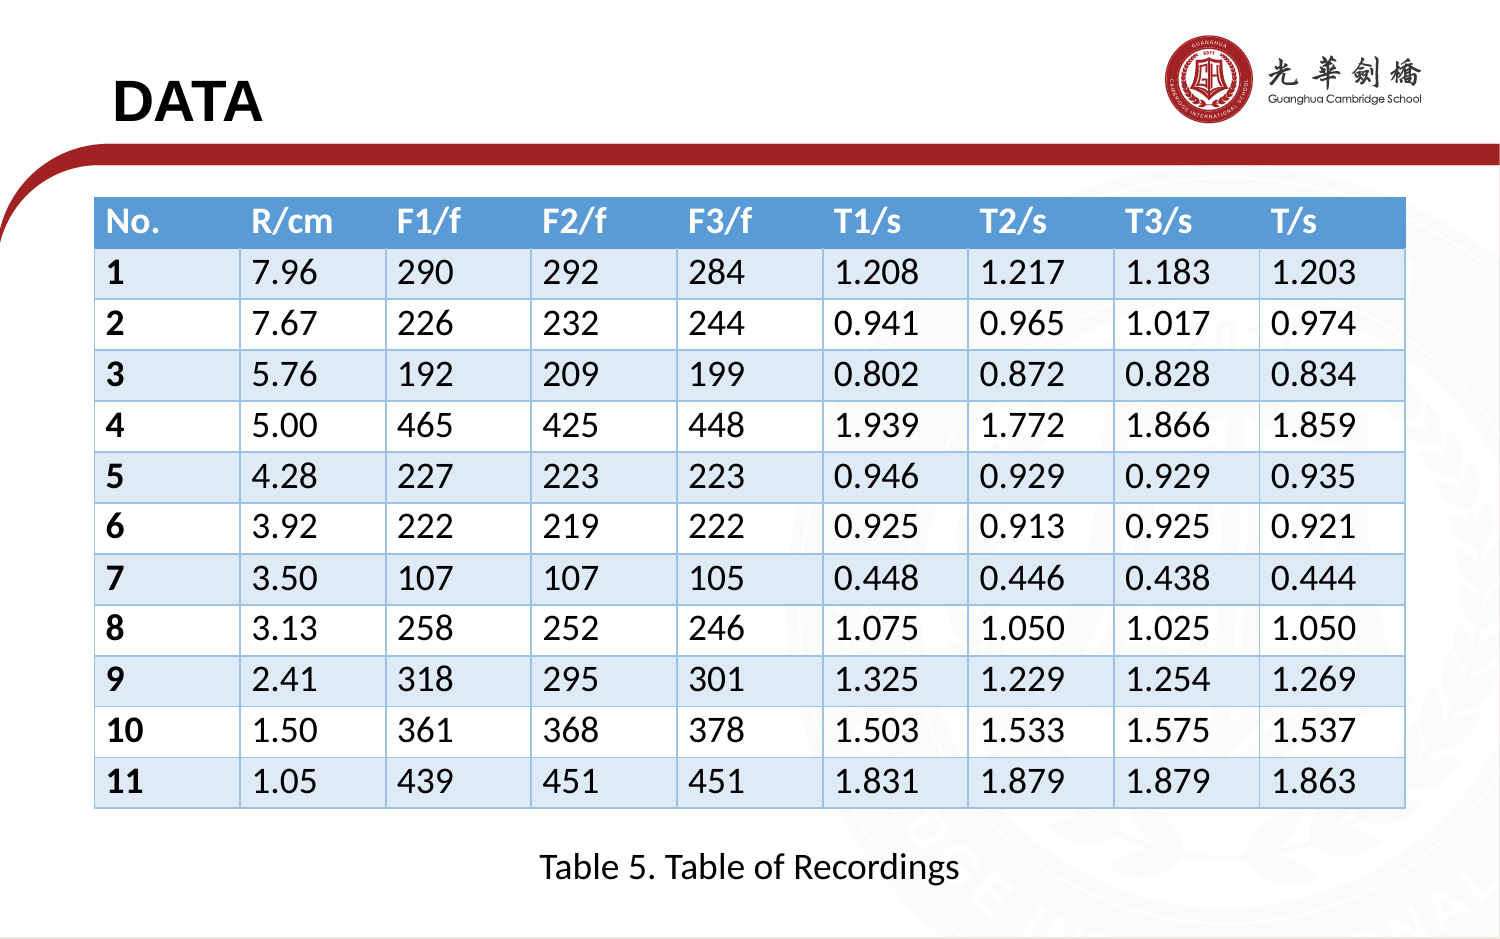

DATA
| No. | R/cm | F1/f | F2/f | F3/f | T1/s | T2/s | T3/s | T/s |
| --- | --- | --- | --- | --- | --- | --- | --- | --- |
| 1 | 7.96 | 290 | 292 | 284 | 1.208 | 1.217 | 1.183 | 1.203 |
| 2 | 7.67 | 226 | 232 | 244 | 0.941 | 0.965 | 1.017 | 0.974 |
| 3 | 5.76 | 192 | 209 | 199 | 0.802 | 0.872 | 0.828 | 0.834 |
| 4 | 5.00 | 465 | 425 | 448 | 1.939 | 1.772 | 1.866 | 1.859 |
| 5 | 4.28 | 227 | 223 | 223 | 0.946 | 0.929 | 0.929 | 0.935 |
| 6 | 3.92 | 222 | 219 | 222 | 0.925 | 0.913 | 0.925 | 0.921 |
| 7 | 3.50 | 107 | 107 | 105 | 0.448 | 0.446 | 0.438 | 0.444 |
| 8 | 3.13 | 258 | 252 | 246 | 1.075 | 1.050 | 1.025 | 1.050 |
| 9 | 2.41 | 318 | 295 | 301 | 1.325 | 1.229 | 1.254 | 1.269 |
| 10 | 1.50 | 361 | 368 | 378 | 1.503 | 1.533 | 1.575 | 1.537 |
| 11 | 1.05 | 439 | 451 | 451 | 1.831 | 1.879 | 1.879 | 1.863 |
Table 5. Table of Recordings